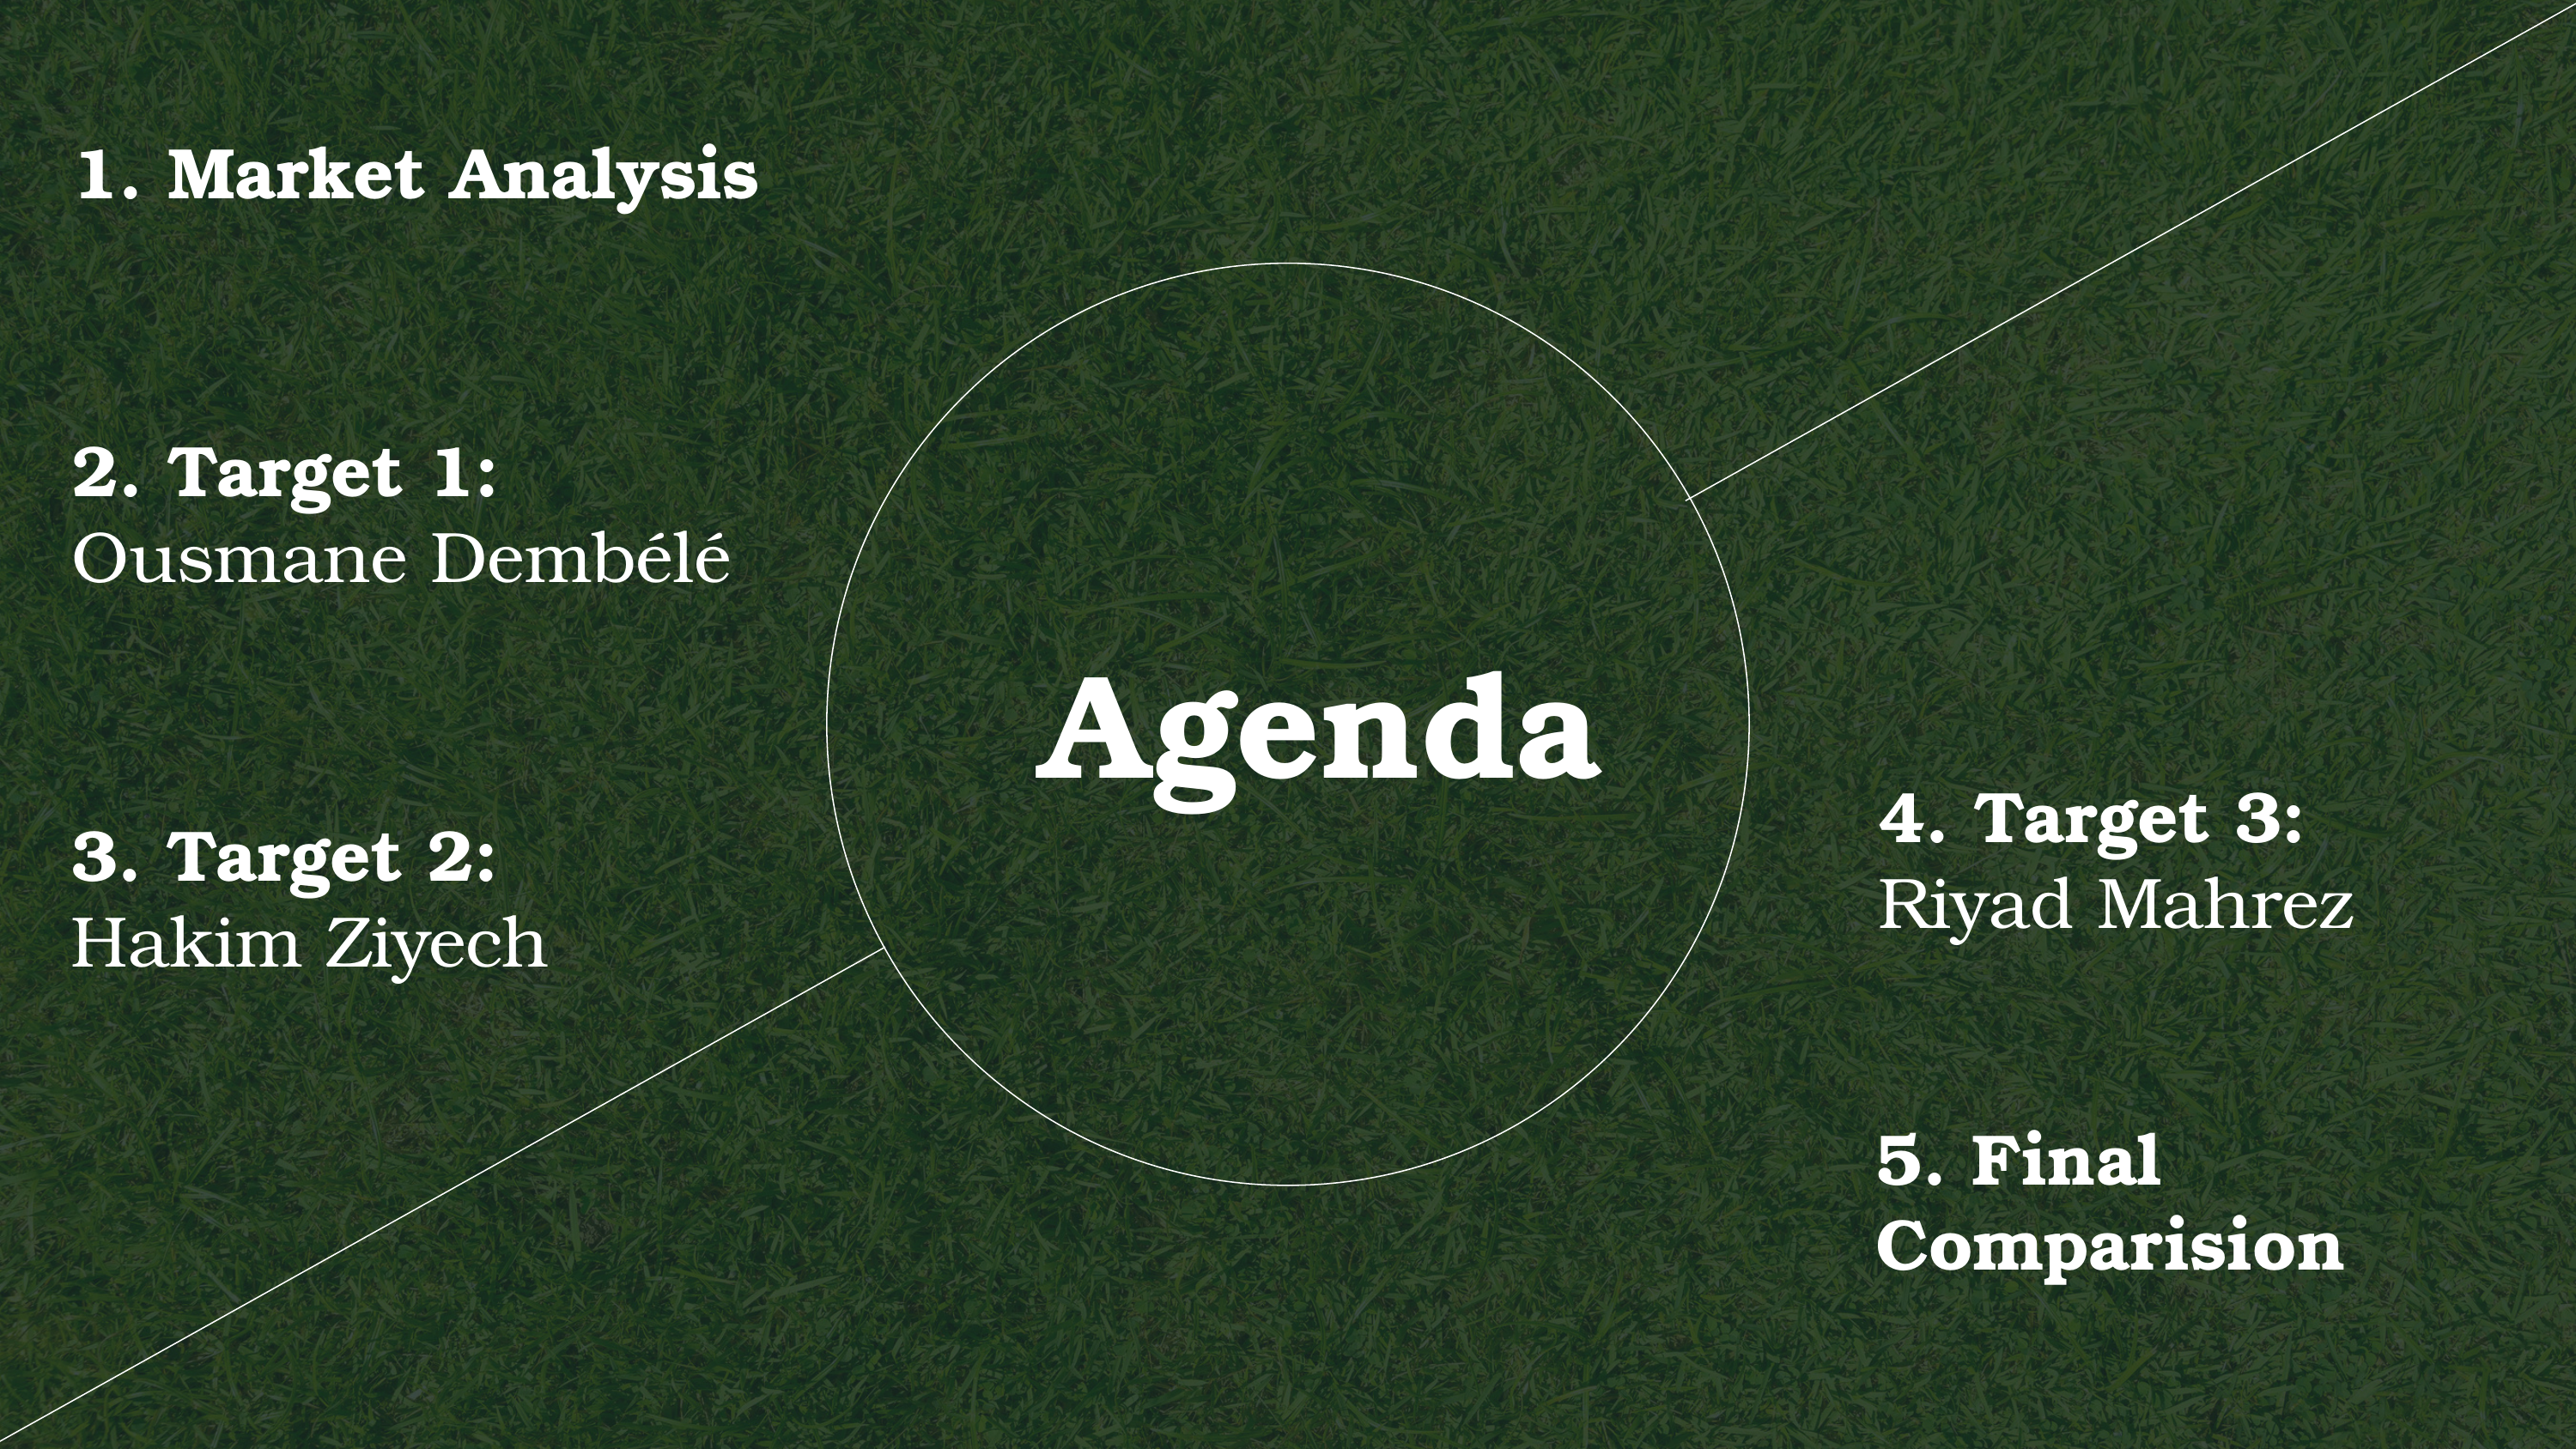

1. Market Analysis

2. Target 1:
Ousmane Dembélé
Agenda
4. Target 3:
Riyad Mahrez
3. Target 2:
Hakim Ziyech

5. Final Comparision